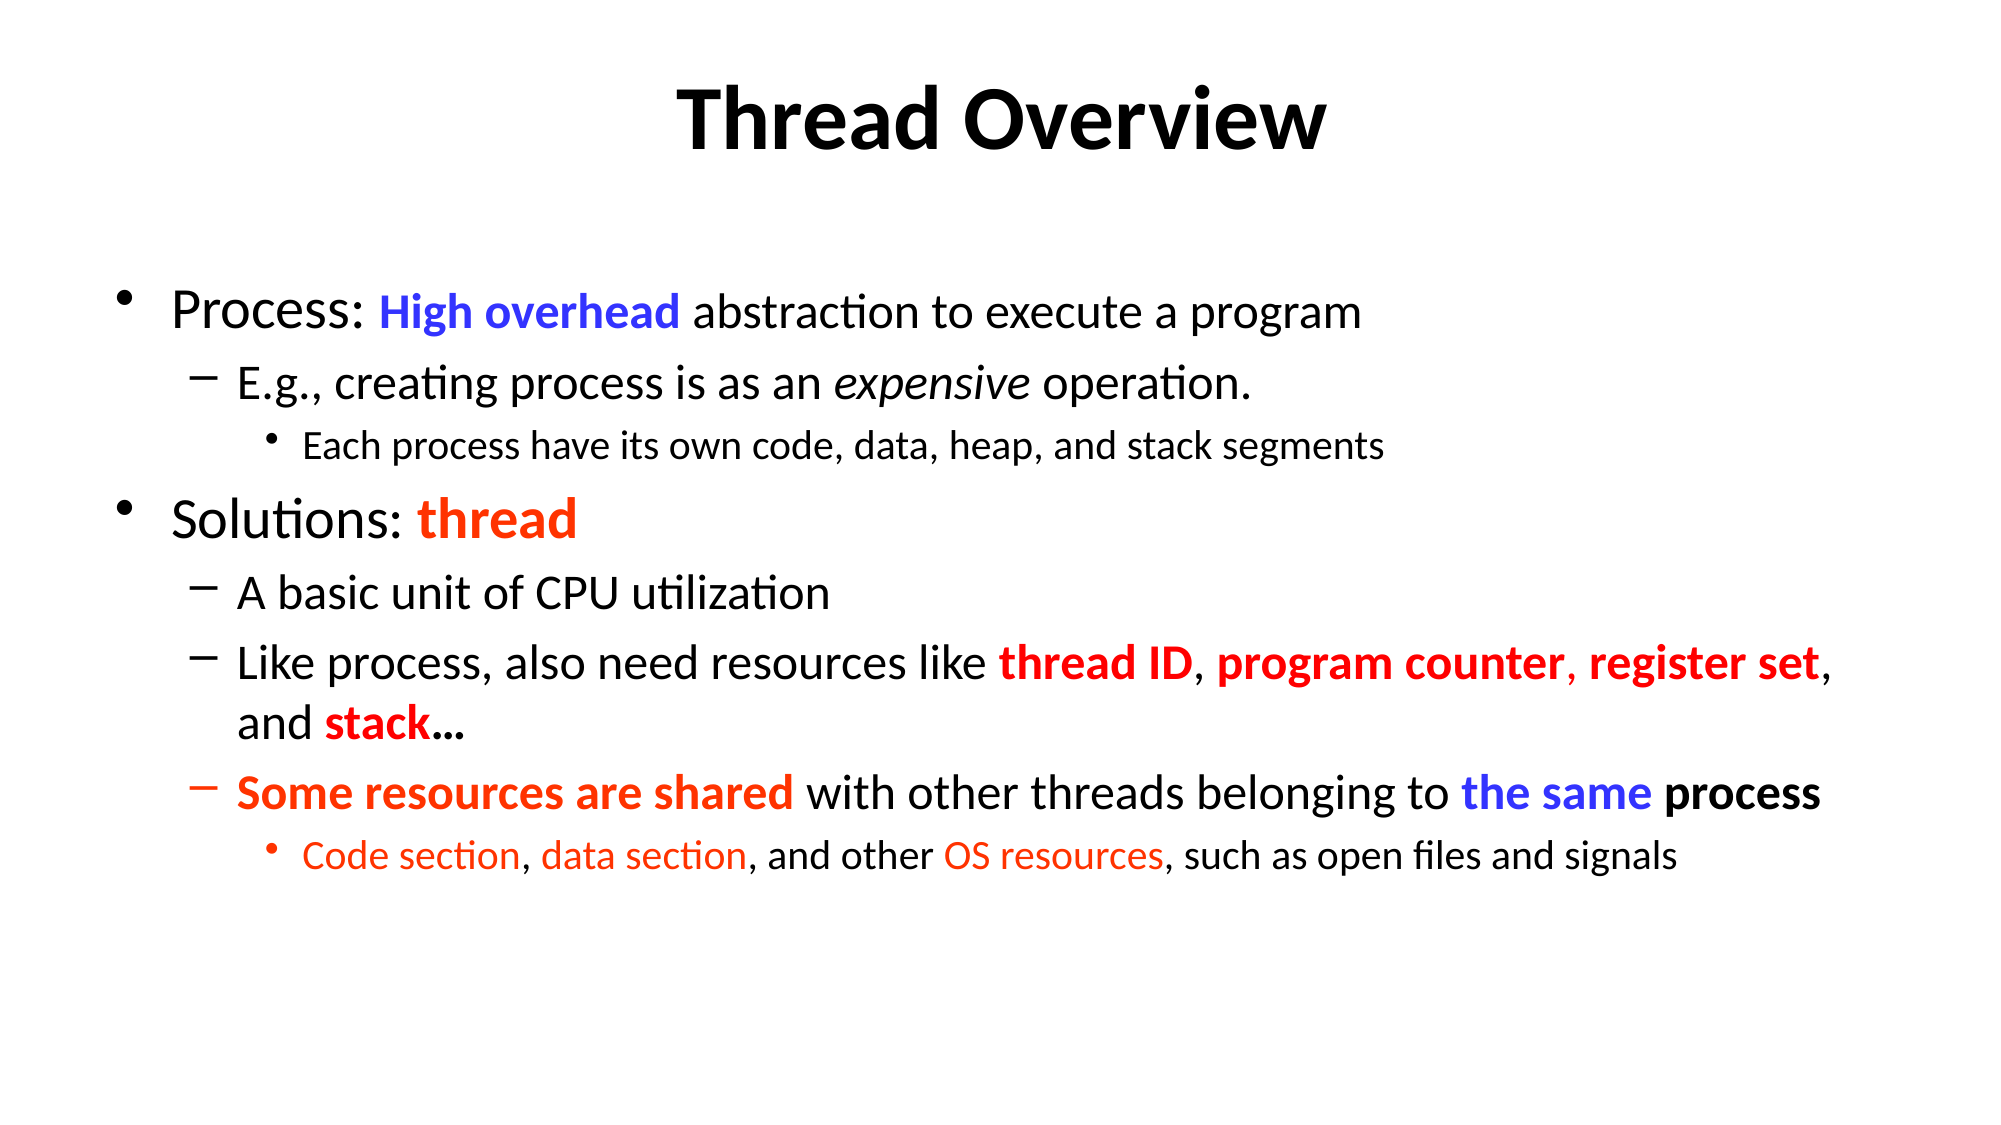

# Thread Overview
Process: High overhead abstraction to execute a program
E.g., creating process is as an expensive operation.
Each process have its own code, data, heap, and stack segments
Solutions: thread
A basic unit of CPU utilization
Like process, also need resources like thread ID, program counter, register set, and stack…
Some resources are shared with other threads belonging to the same process
Code section, data section, and other OS resources, such as open files and signals